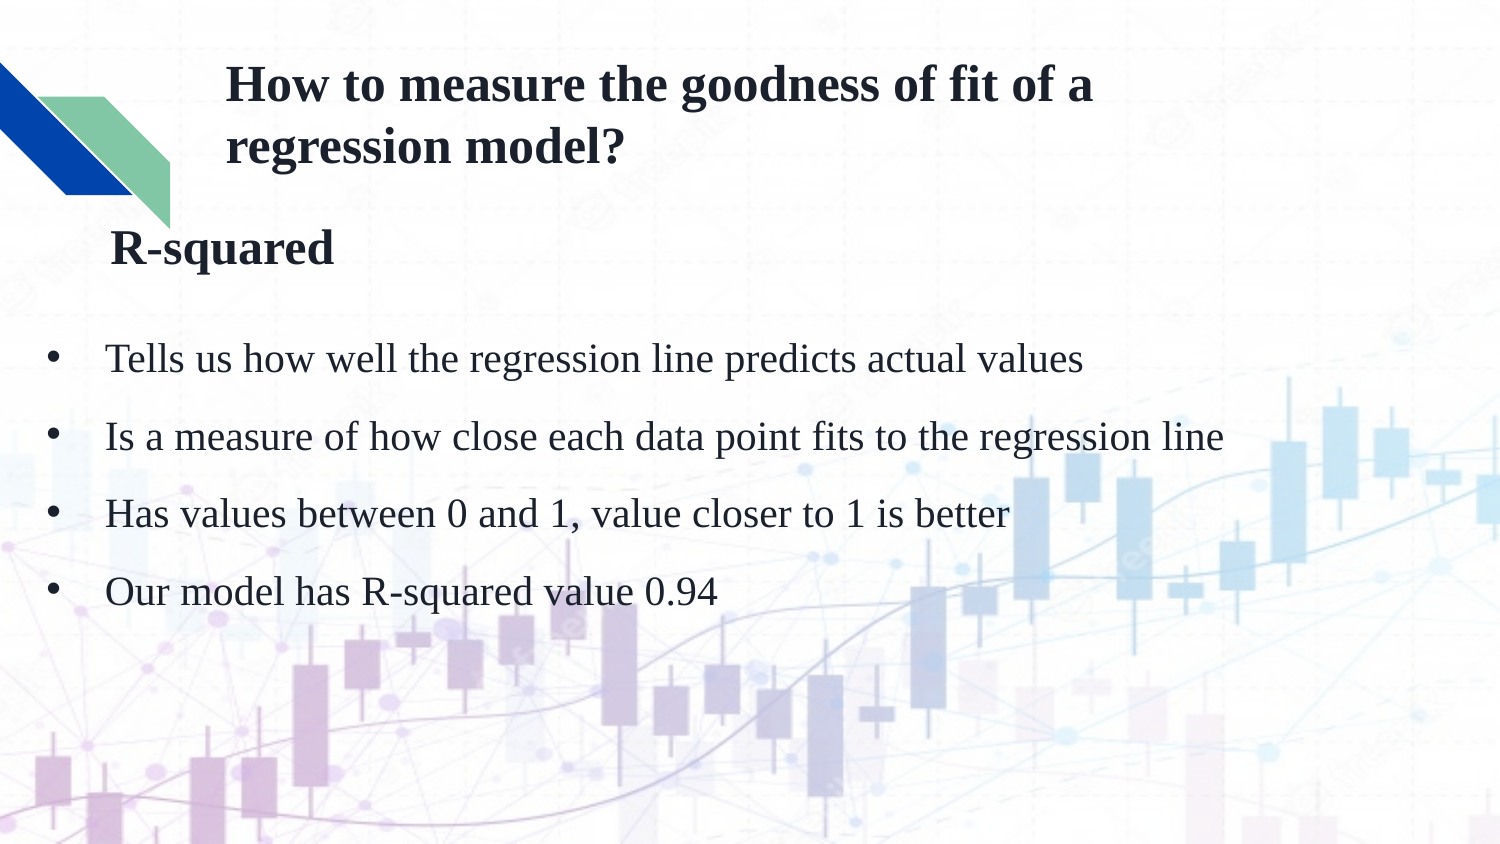

How to measure the goodness of fit of a regression model?
# R-squared
Tells us how well the regression line predicts actual values
Is a measure of how close each data point fits to the regression line
Has values between 0 and 1, value closer to 1 is better
Our model has R-squared value 0.94